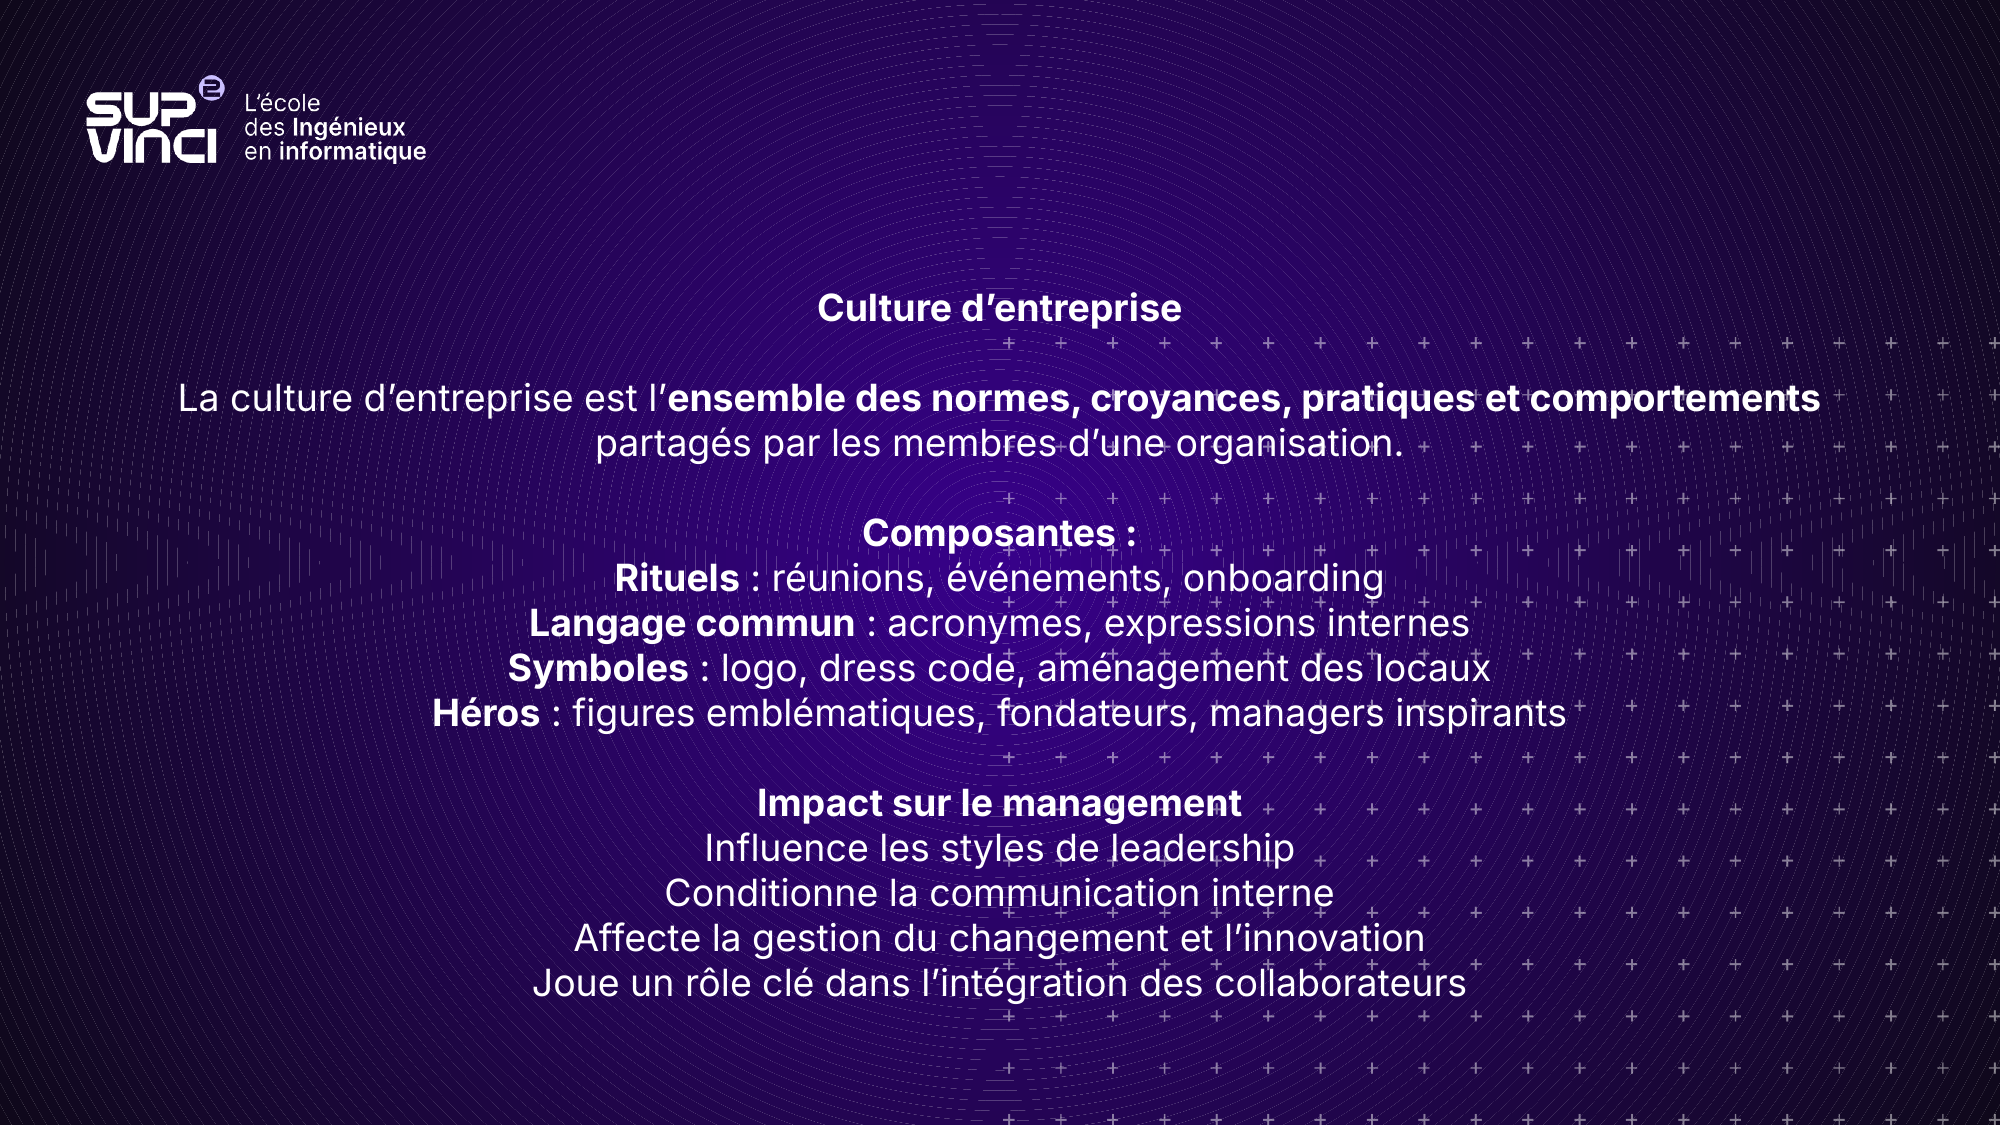

Culture d’entreprise

La culture d’entreprise est l’ensemble des normes, croyances, pratiques et comportements partagés par les membres d’une organisation.

Composantes :
Rituels : réunions, événements, onboarding
Langage commun : acronymes, expressions internes
Symboles : logo, dress code, aménagement des locaux
Héros : figures emblématiques, fondateurs, managers inspirants

Impact sur le management
Influence les styles de leadership
Conditionne la communication interne
Affecte la gestion du changement et l’innovation
Joue un rôle clé dans l’intégration des collaborateurs